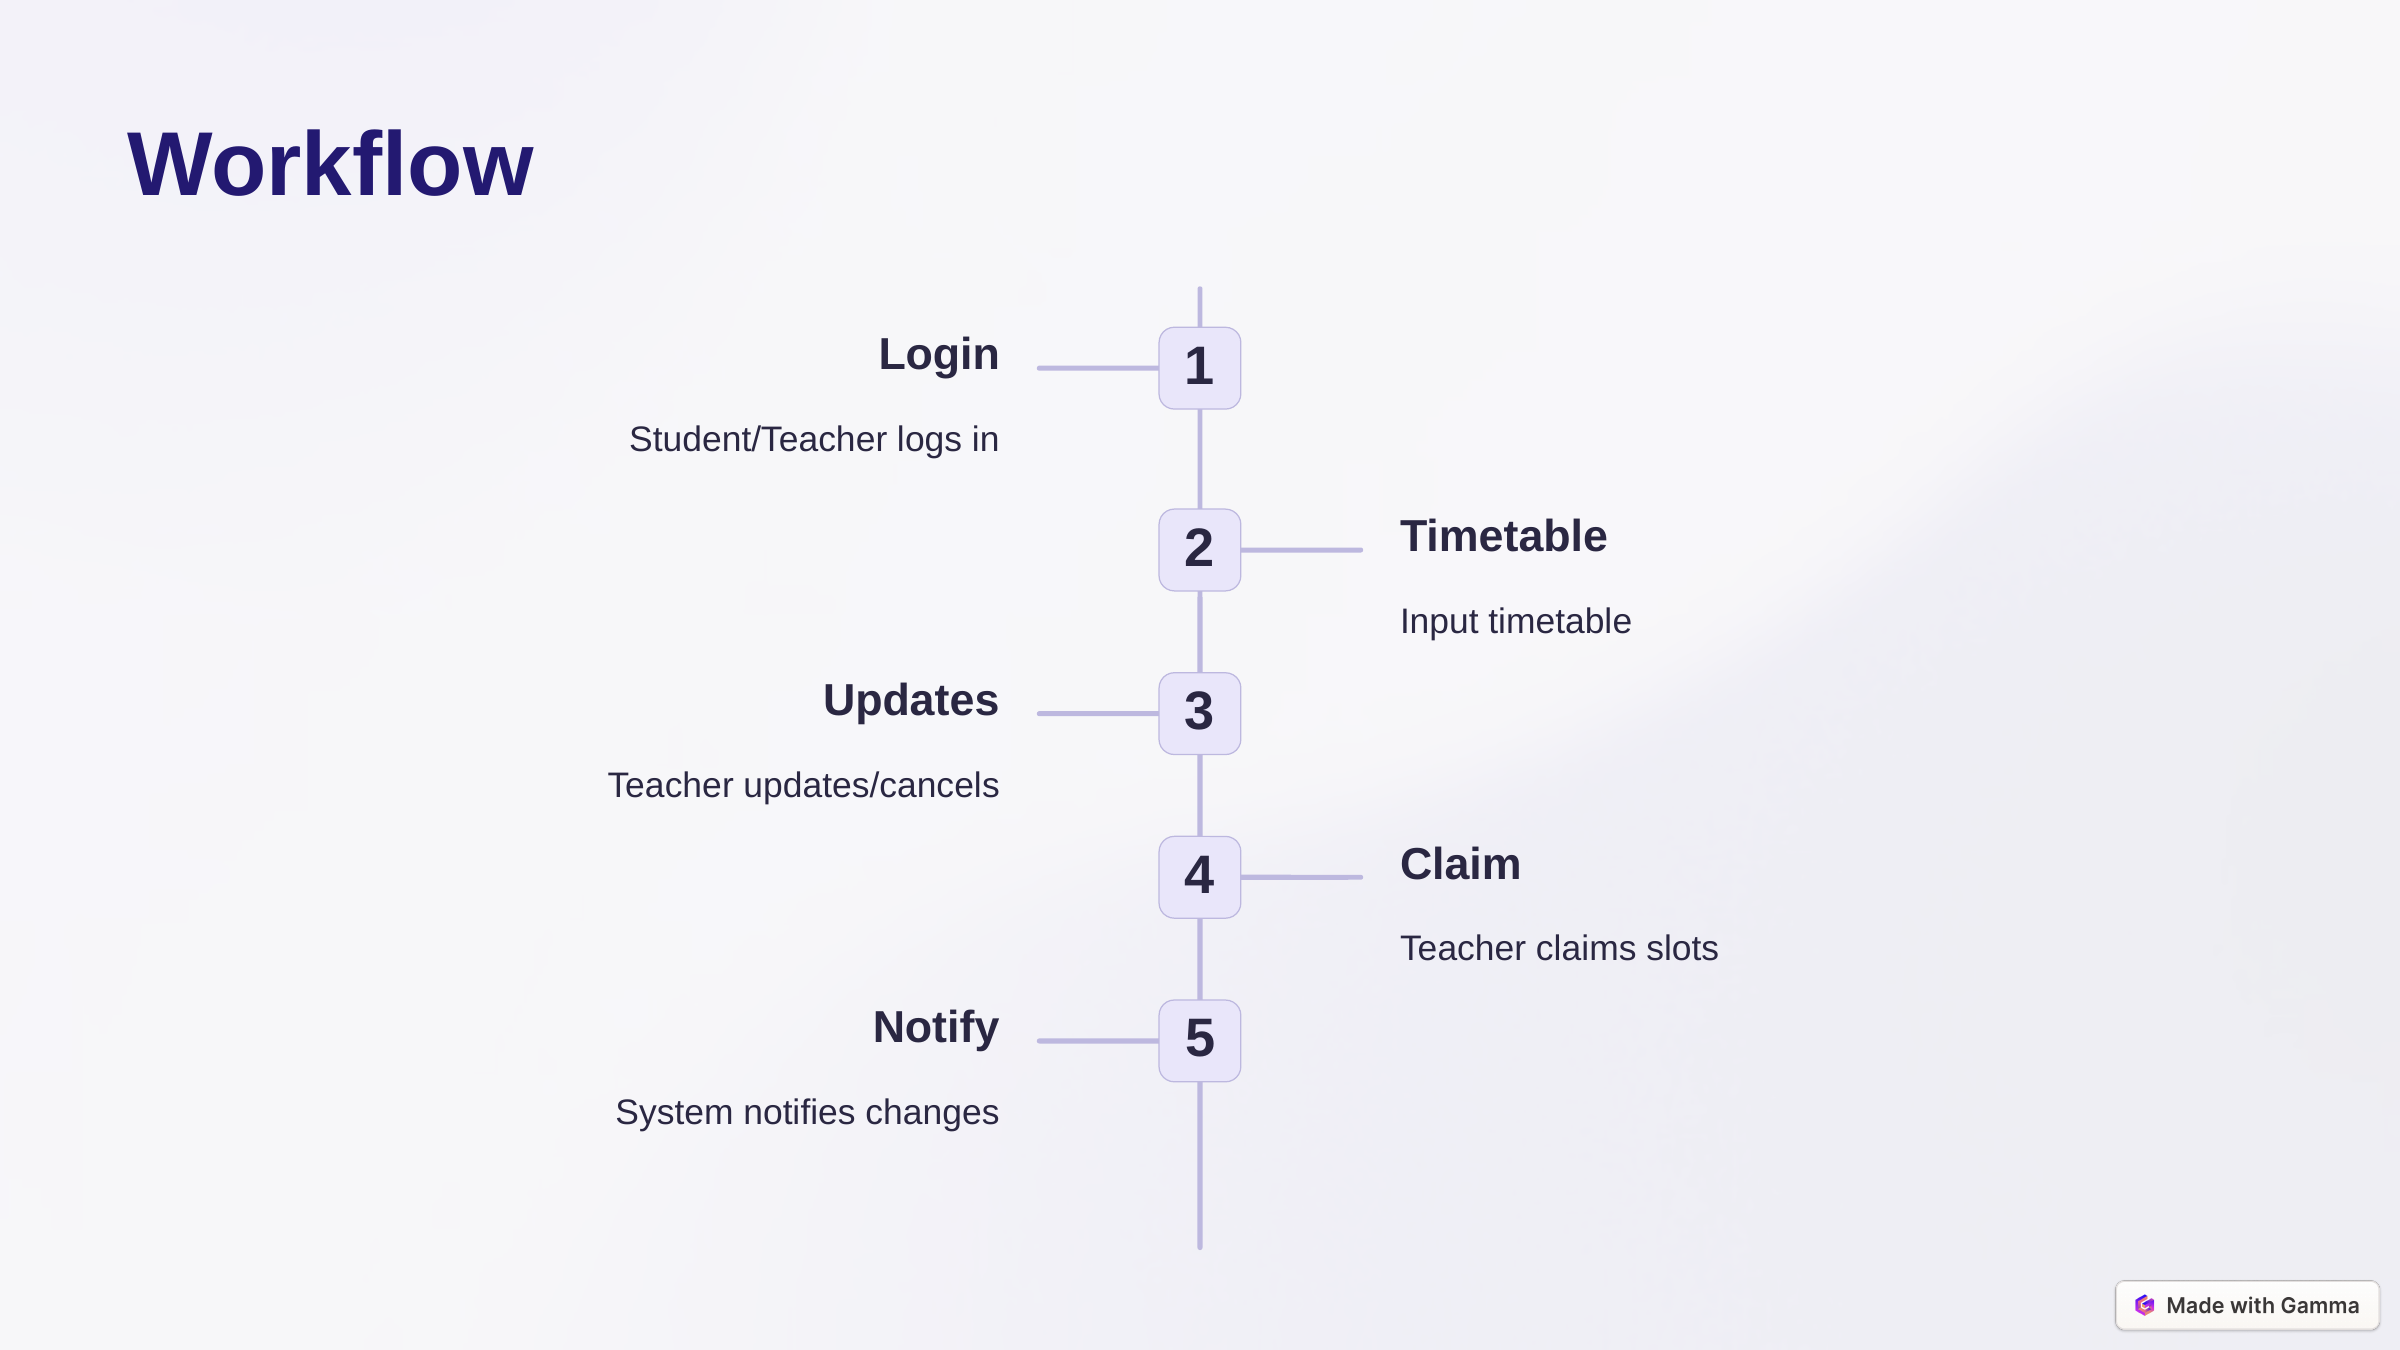

Workflow

Login

1

Student/Teacher logs in
Timetable

2

Input timetable
Updates

3

Teacher updates/cancels
Claim

4

Teacher claims slots
Notify

5

System notifies changes